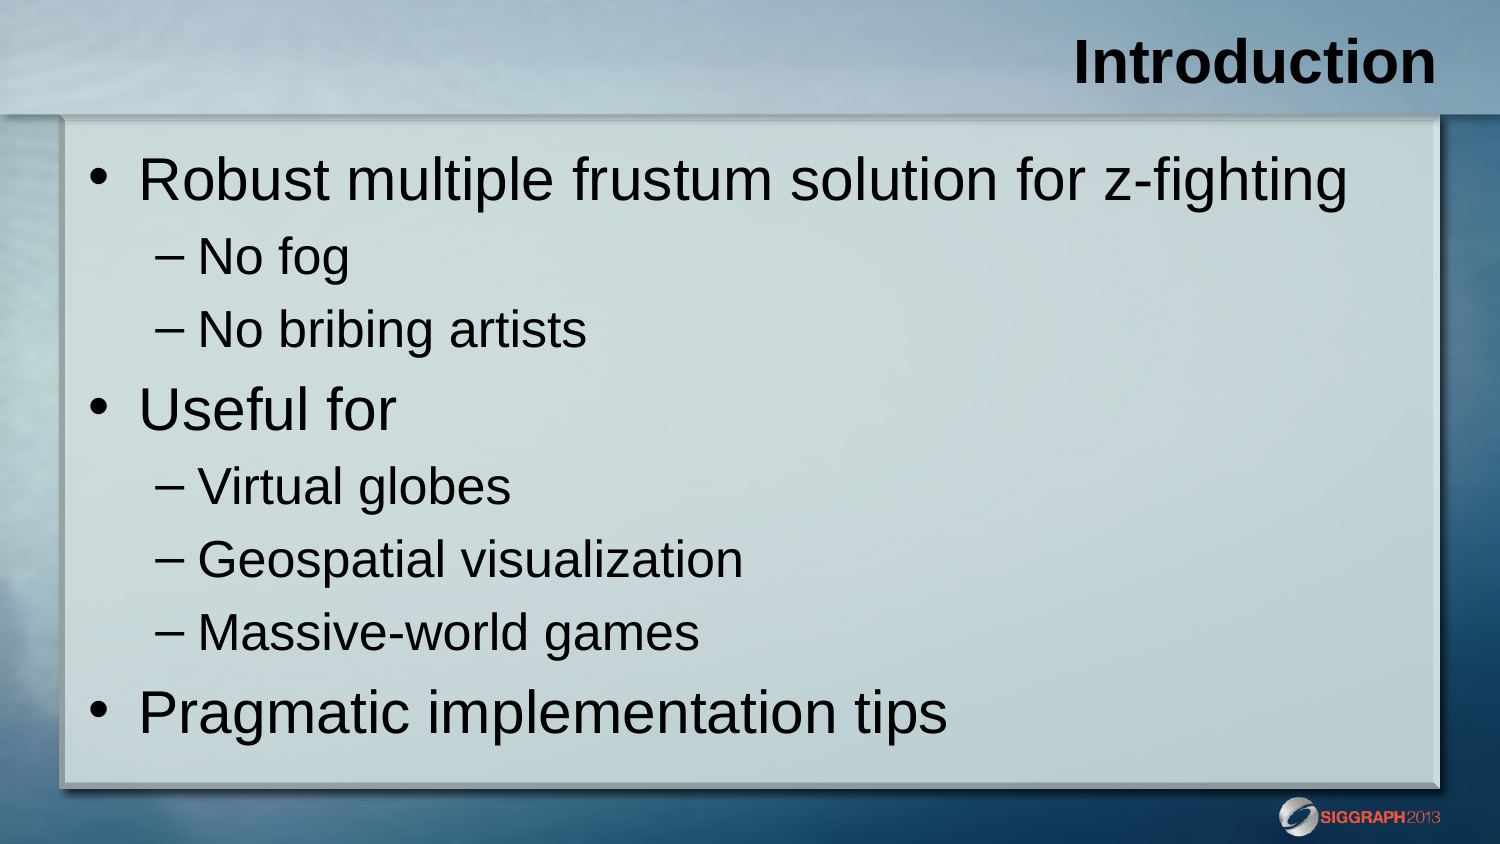

# Introduction
Robust multiple frustum solution for z-fighting
No fog
No bribing artists
Useful for
Virtual globes
Geospatial visualization
Massive-world games
Pragmatic implementation tips